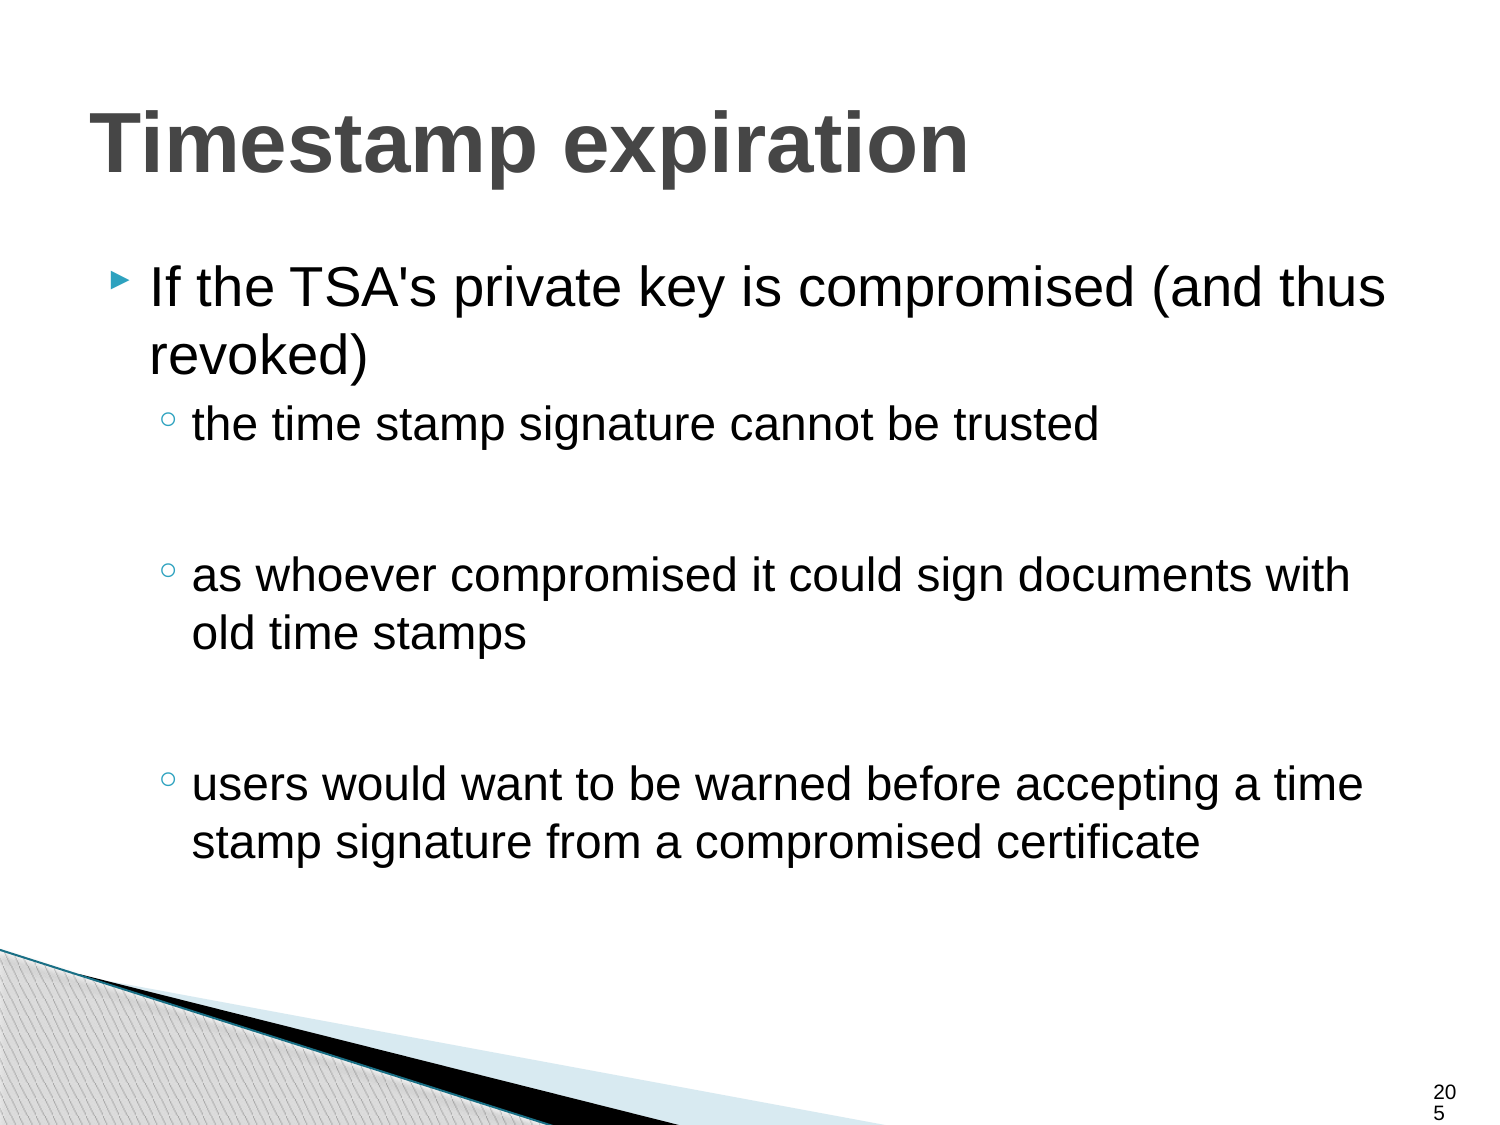

# Timestamp expiration
If the TSA's private key is compromised (and thus revoked)
the time stamp signature cannot be trusted

as whoever compromised it could sign documents with old time stamps

users would want to be warned before accepting a time stamp signature from a compromised certificate

205